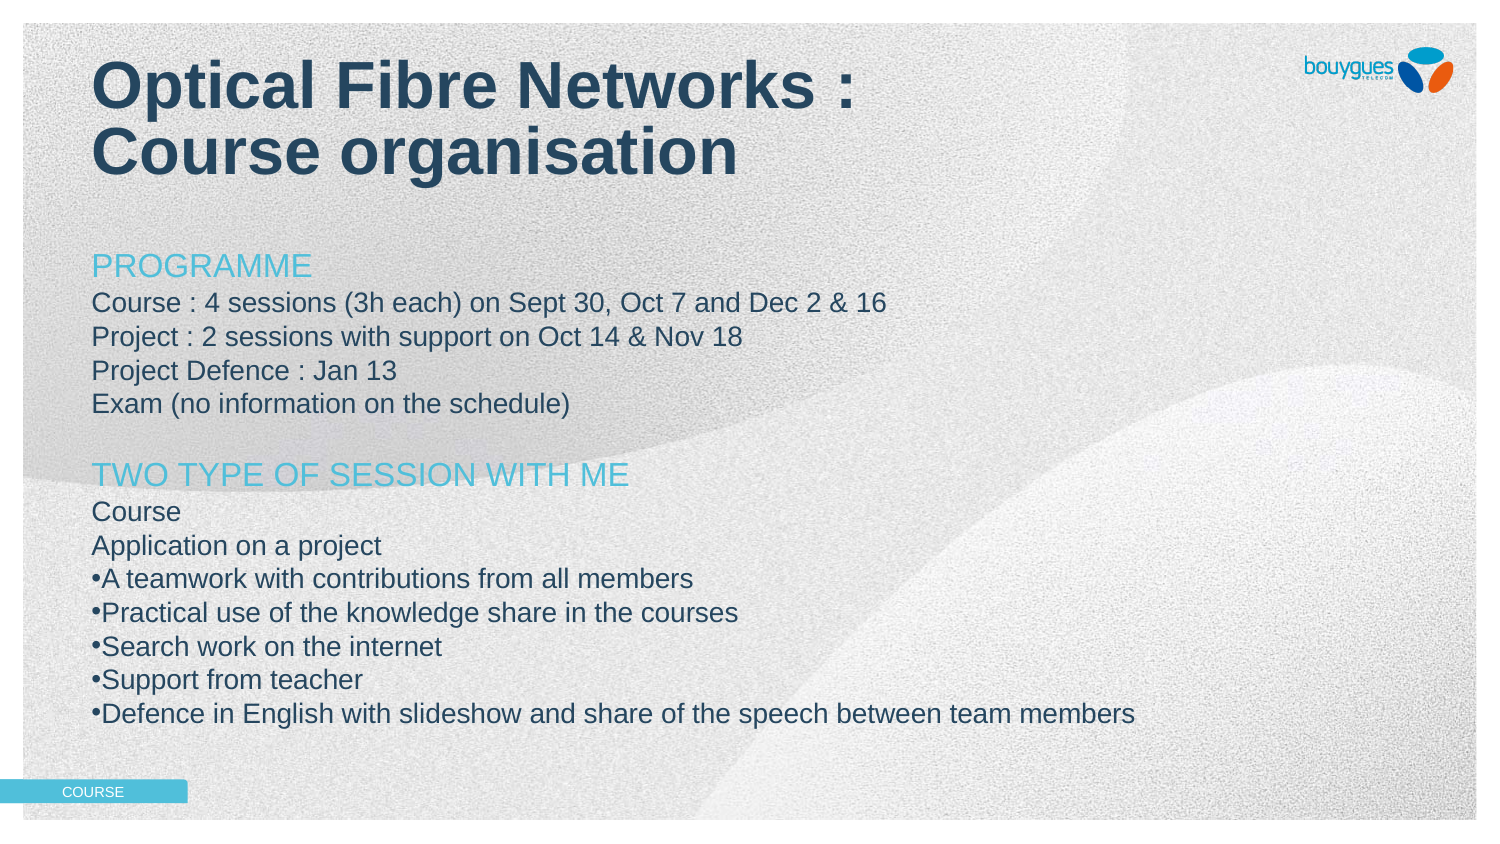

# Optical Fibre Networks : Course organisation
Programme
Course : 4 sessions (3h each) on Sept 30, Oct 7 and Dec 2 & 16
Project : 2 sessions with support on Oct 14 & Nov 18
Project Defence : Jan 13
Exam (no information on the schedule)

Two type of session with me
Course
Application on a project
A teamwork with contributions from all members
Practical use of the knowledge share in the courses
Search work on the internet
Support from teacher
Defence in English with slideshow and share of the speech between team members